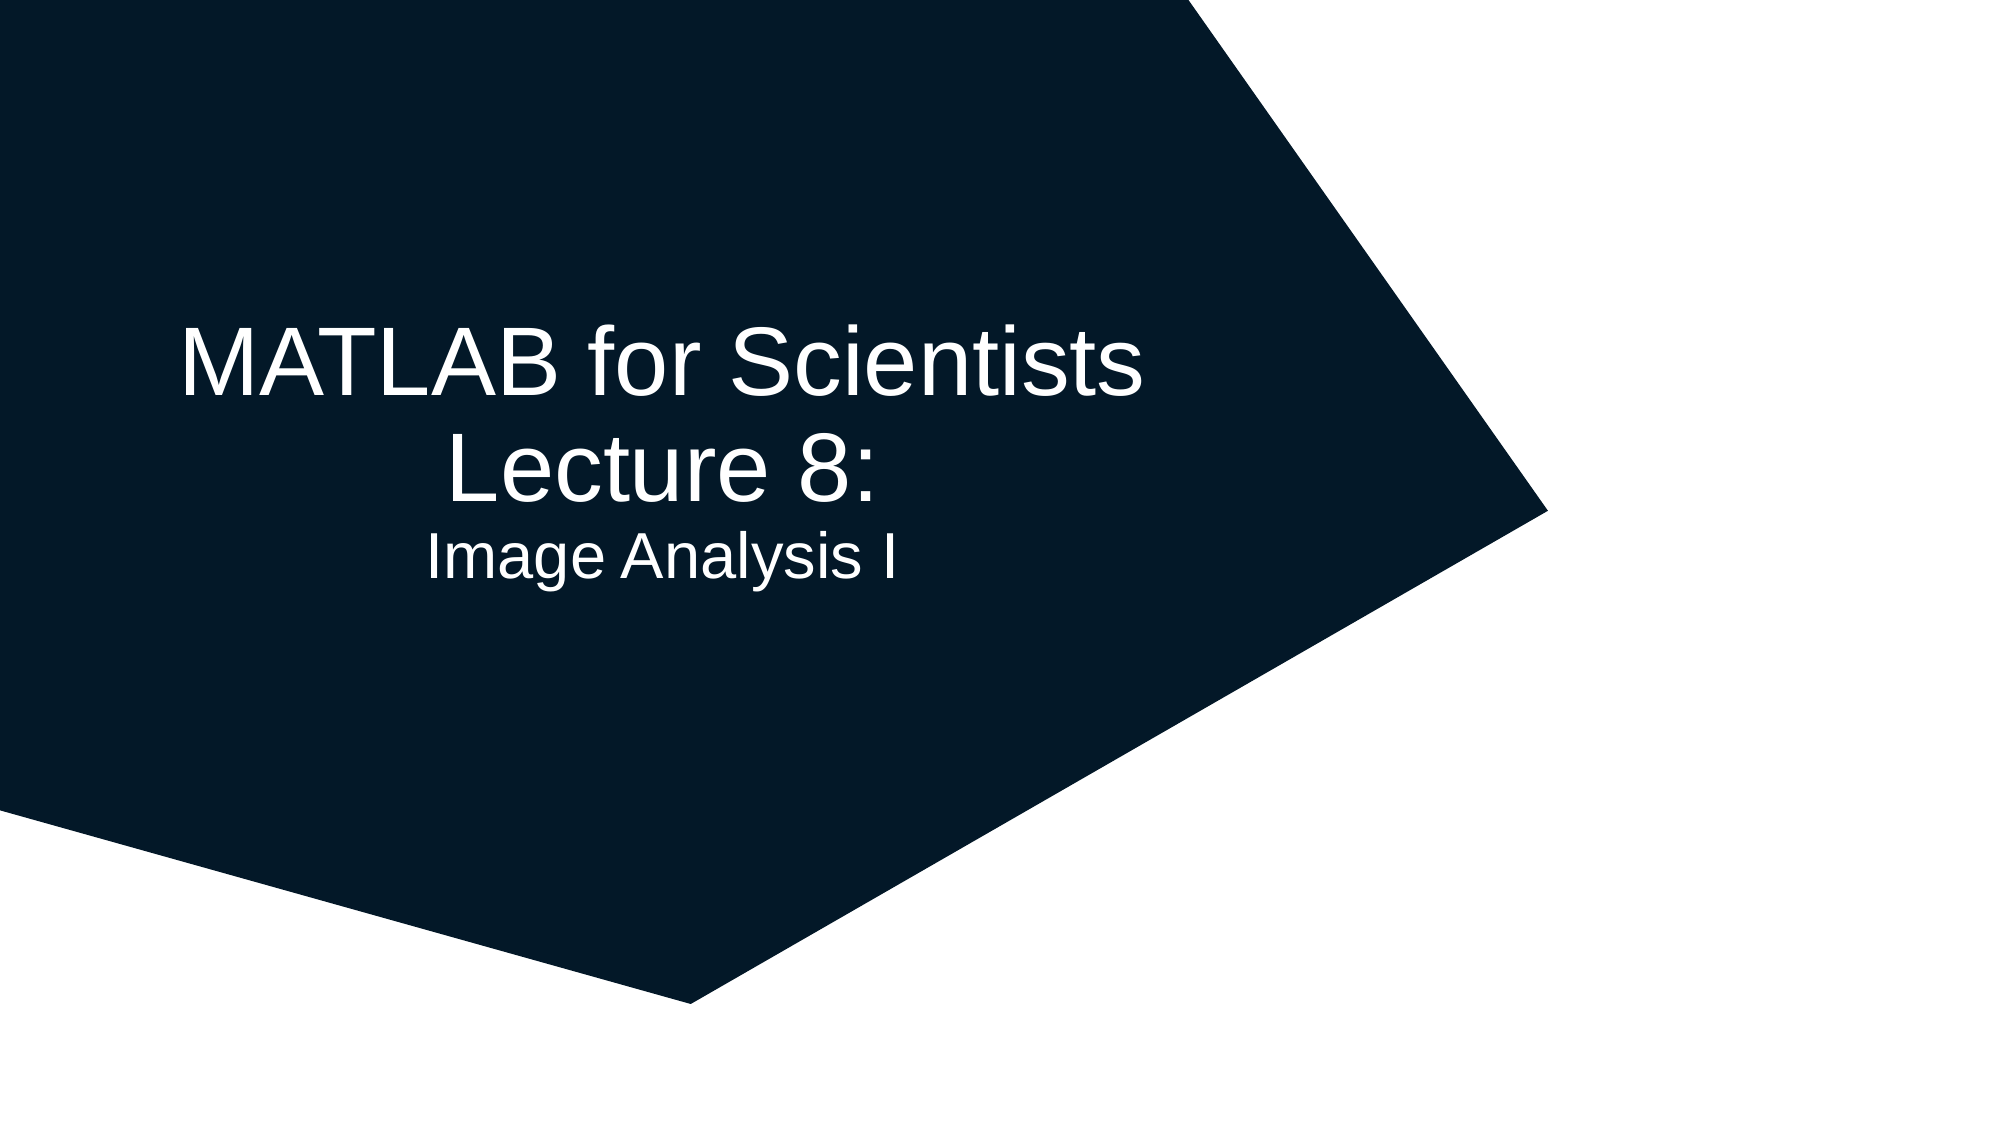

# MATLAB for Scientists Lecture 8: Image Analysis I